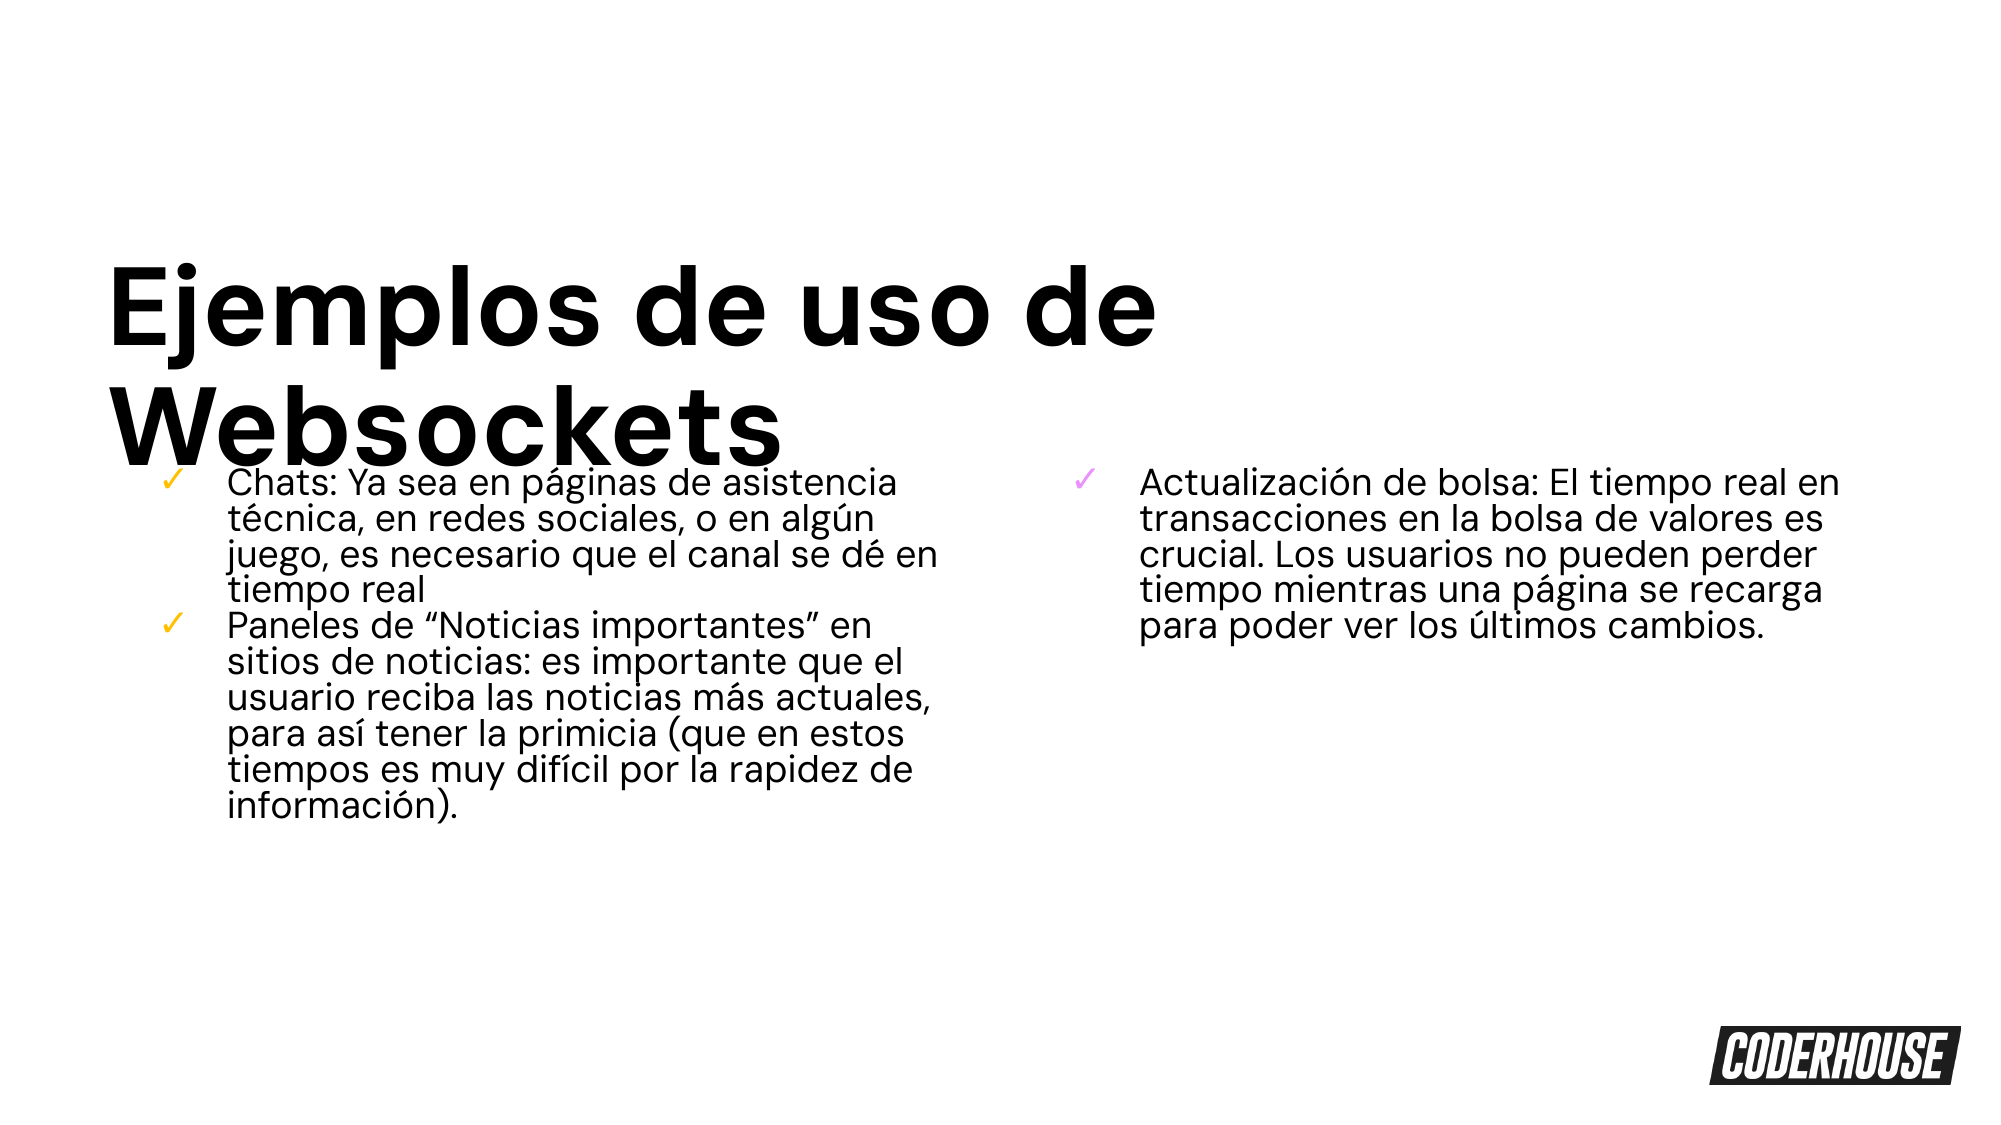

Ejemplos de uso de Websockets
Chats: Ya sea en páginas de asistencia técnica, en redes sociales, o en algún juego, es necesario que el canal se dé en tiempo real
Paneles de “Noticias importantes” en sitios de noticias: es importante que el usuario reciba las noticias más actuales, para así tener la primicia (que en estos tiempos es muy difícil por la rapidez de información).
Actualización de bolsa: El tiempo real en transacciones en la bolsa de valores es crucial. Los usuarios no pueden perder tiempo mientras una página se recarga para poder ver los últimos cambios.